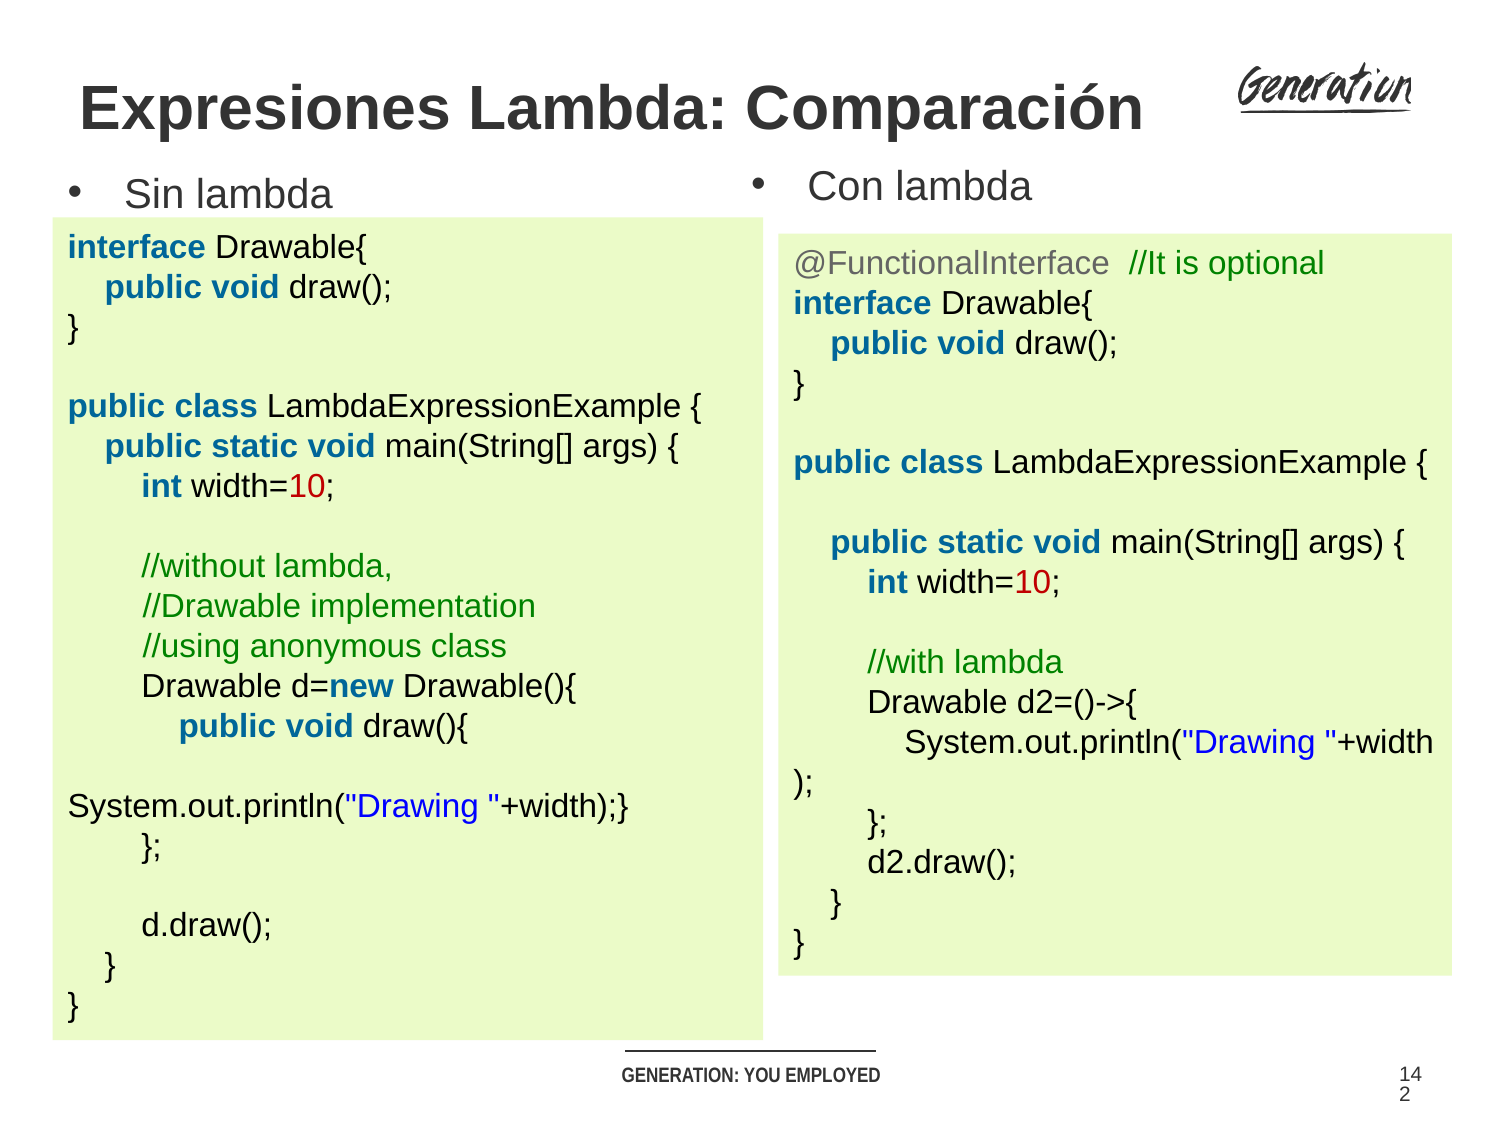

Expresiones Lambda: Comparación
Con lambda
Sin lambda
interface Drawable{
    public void draw();
}

public class LambdaExpressionExample {
    public static void main(String[] args) {
        int width=10;

        //without lambda,
//Drawable implementation
//using anonymous class
        Drawable d=new Drawable(){
            public void draw(){
	System.out.println("Drawing "+width);}
        };

        d.draw();
    }
}
@FunctionalInterface  //It is optional
interface Drawable{
    public void draw();
}

public class LambdaExpressionExample {
    public static void main(String[] args) {
        int width=10;

        //with lambda
        Drawable d2=()->{
            System.out.println("Drawing "+width);
        };
        d2.draw();
    }
}